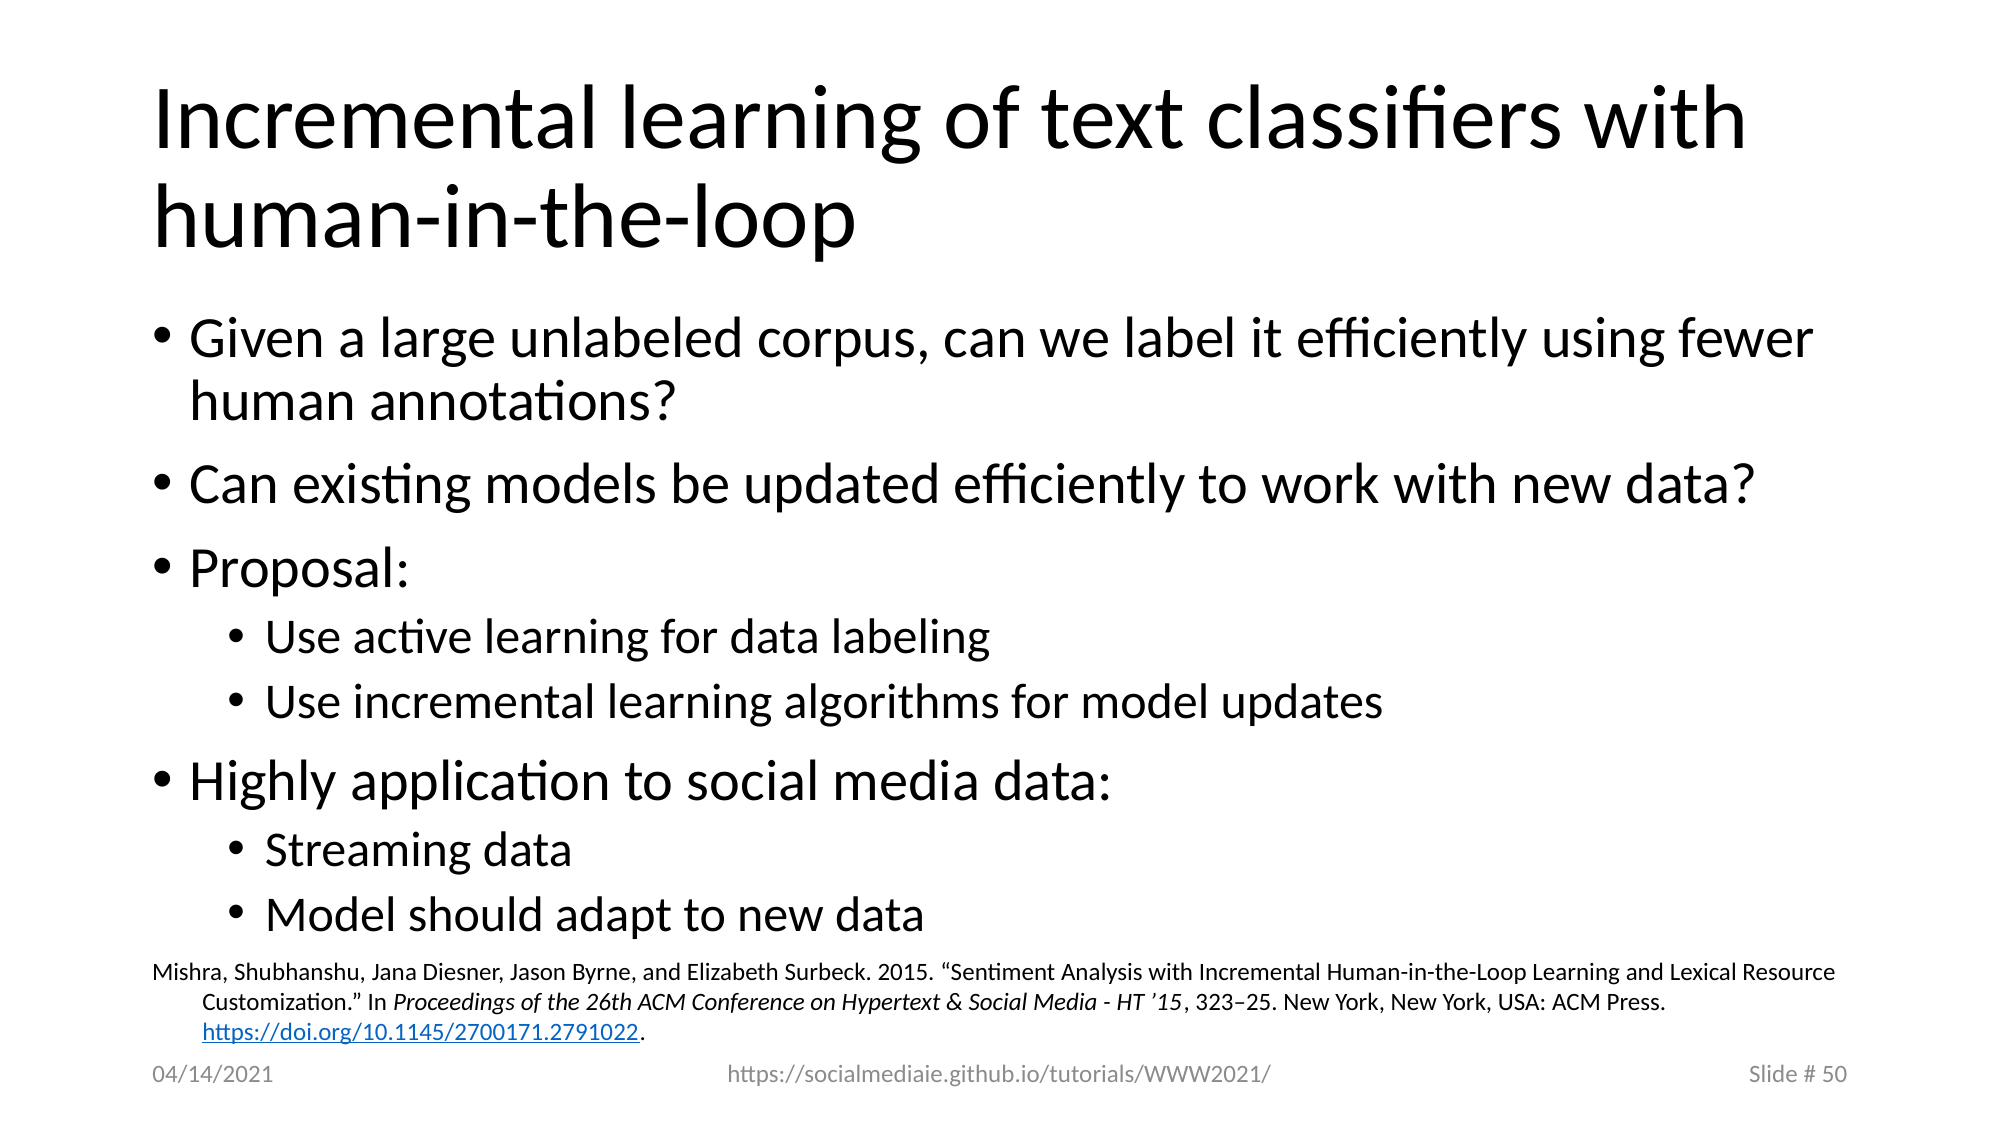

# Incremental learning of text classifiers with human-in-the-loop
Given a large unlabeled corpus, can we label it efficiently using fewer human annotations?
Can existing models be updated efficiently to work with new data?
Proposal:
Use active learning for data labeling
Use incremental learning algorithms for model updates
Highly application to social media data:
Streaming data
Model should adapt to new data
Mishra, Shubhanshu, Jana Diesner, Jason Byrne, and Elizabeth Surbeck. 2015. “Sentiment Analysis with Incremental Human-in-the-Loop Learning and Lexical Resource Customization.” In Proceedings of the 26th ACM Conference on Hypertext & Social Media - HT ’15, 323–25. New York, New York, USA: ACM Press. https://doi.org/10.1145/2700171.2791022.
04/14/2021
https://socialmediaie.github.io/tutorials/WWW2021/
Slide # 50